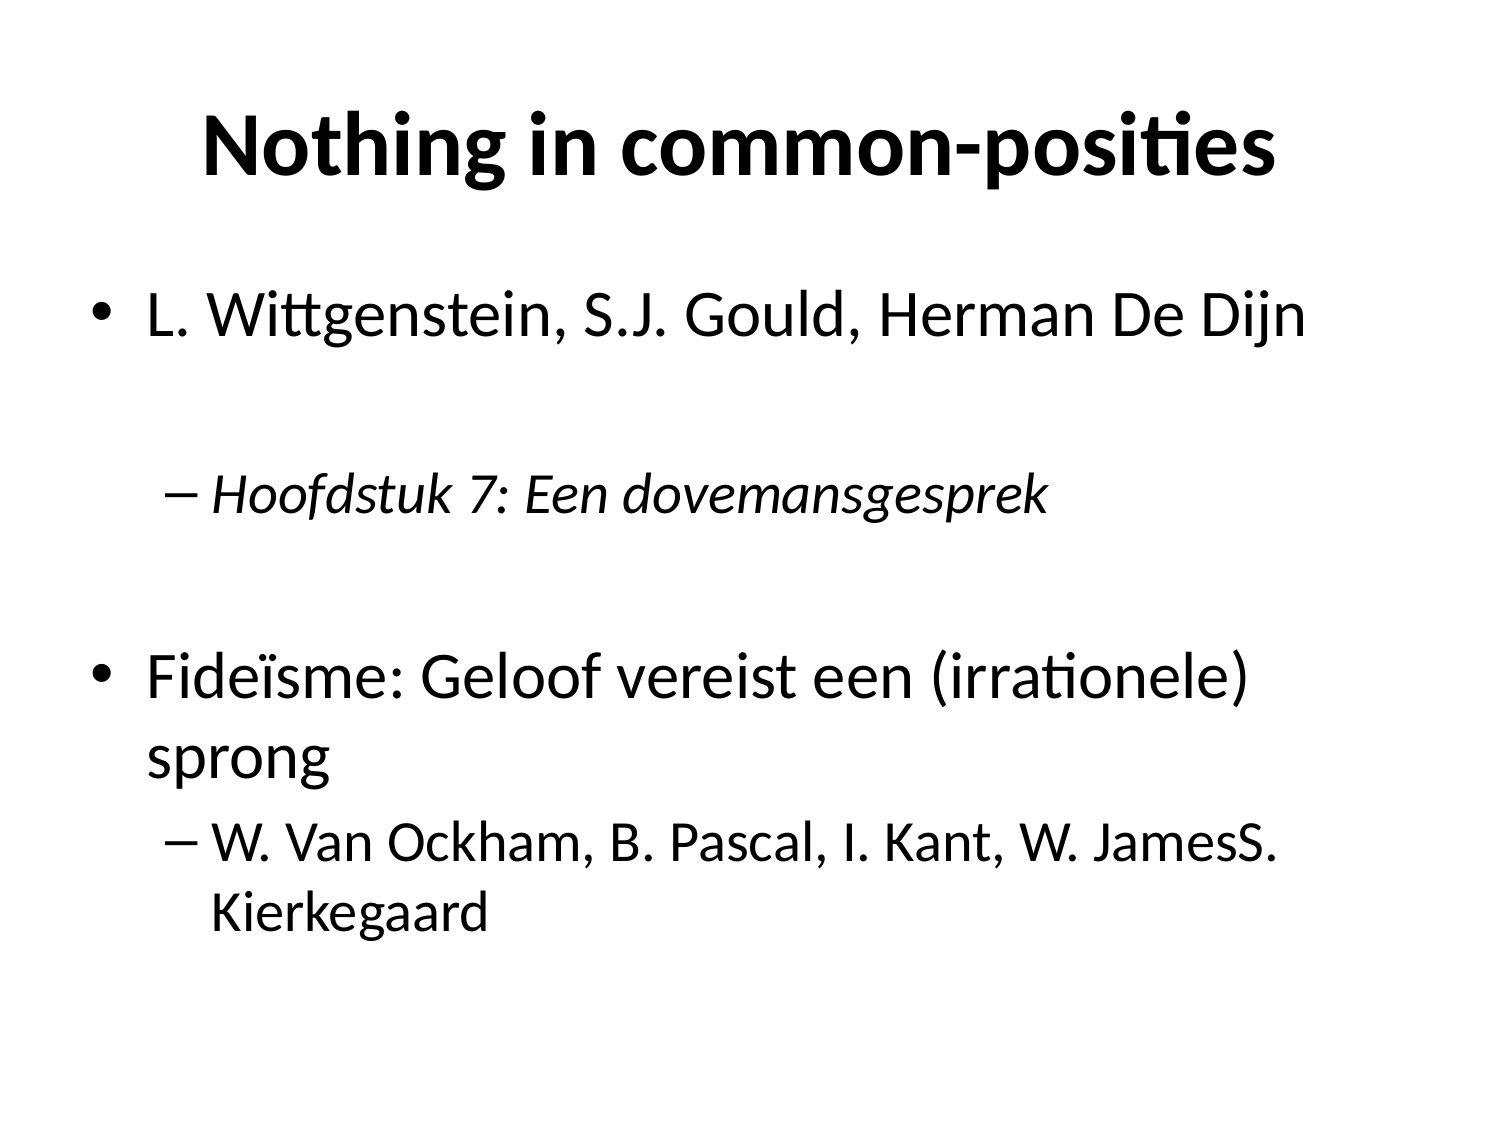

# Nothing in common-posities
L. Wittgenstein, S.J. Gould, Herman De Dijn

Hoofdstuk 7: Een dovemansgesprek

Fideïsme: Geloof vereist een (irrationele) sprong
W. Van Ockham, B. Pascal, I. Kant, W. JamesS. Kierkegaard